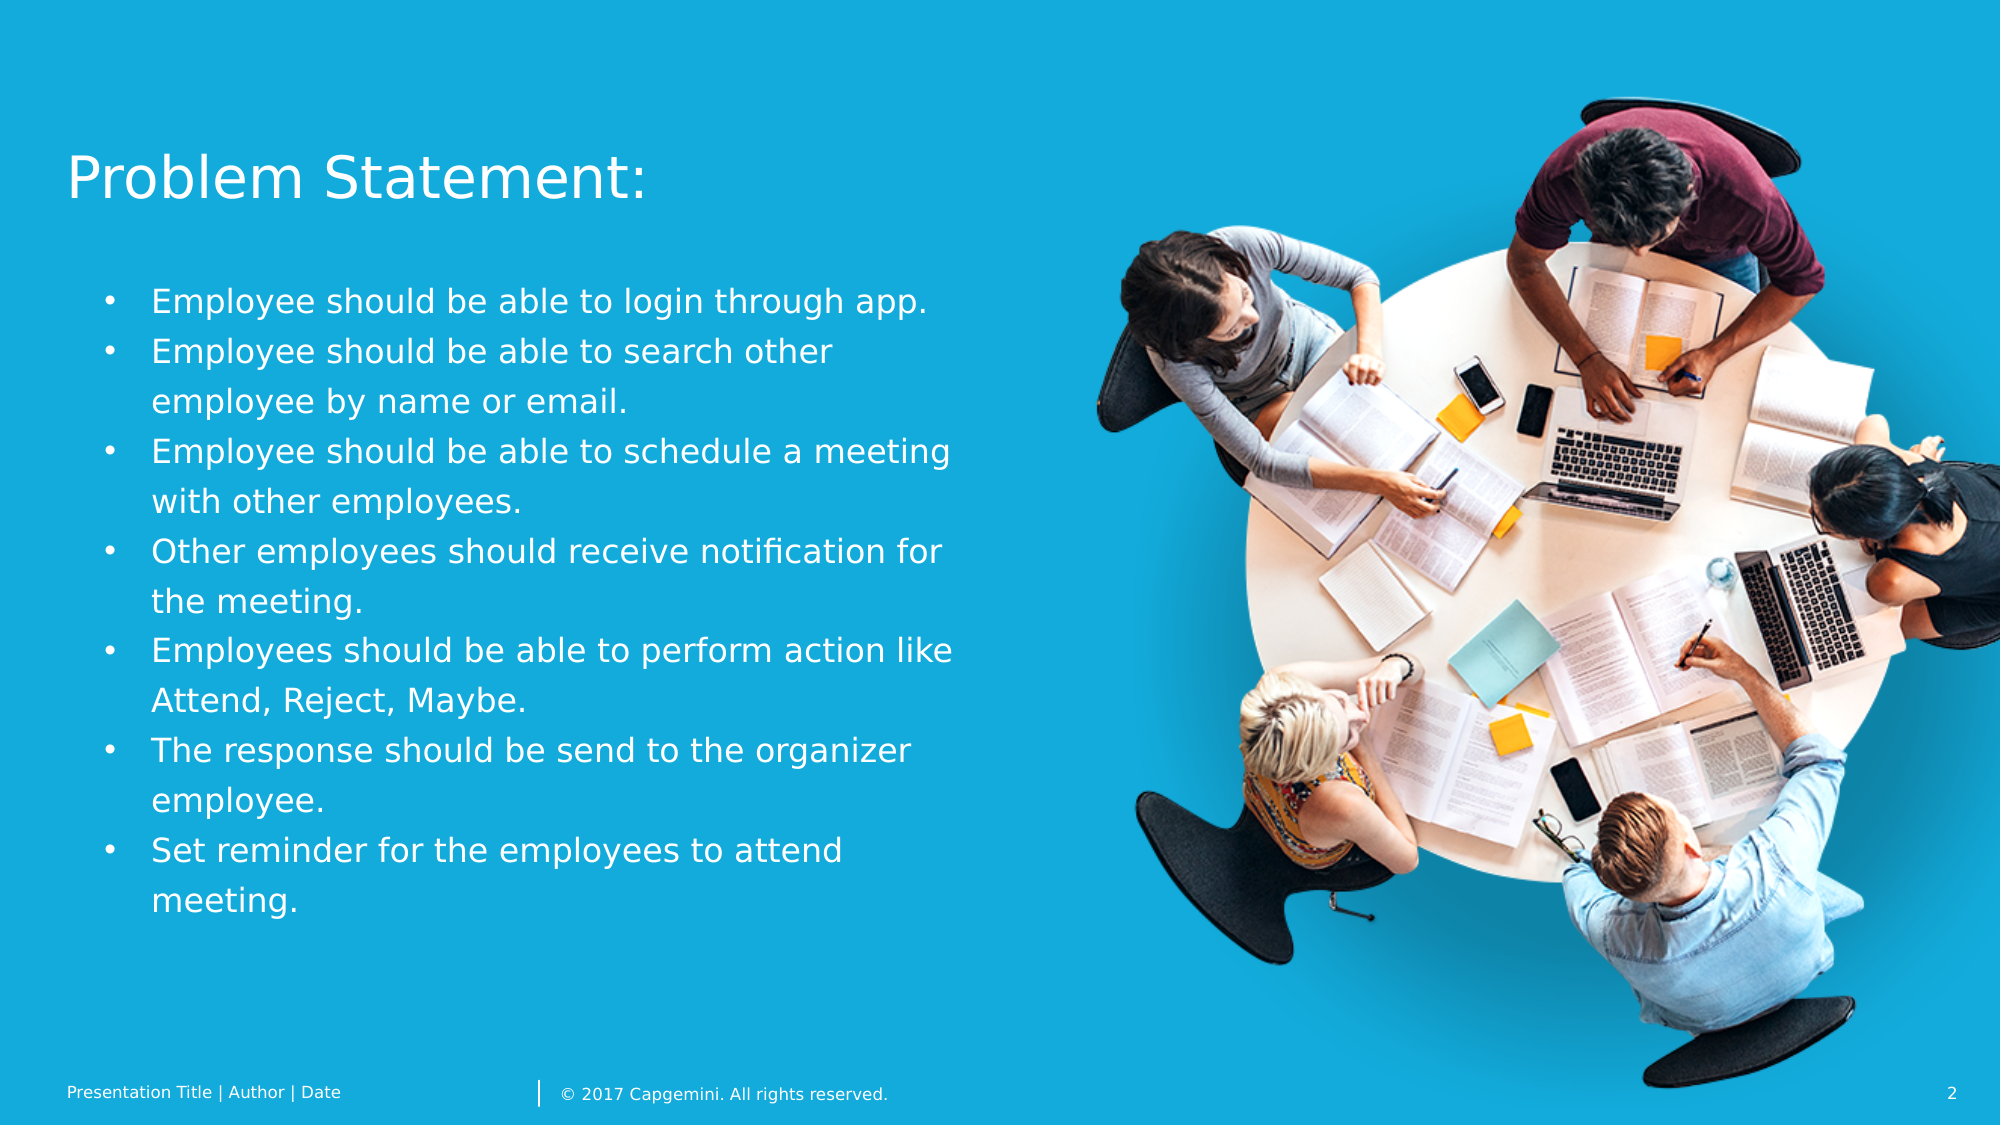

# Problem Statement:
Employee should be able to login through app.
Employee should be able to search other employee by name or email.
Employee should be able to schedule a meeting with other employees.
Other employees should receive notification for the meeting.
Employees should be able to perform action like Attend, Reject, Maybe.
The response should be send to the organizer employee.
Set reminder for the employees to attend meeting.